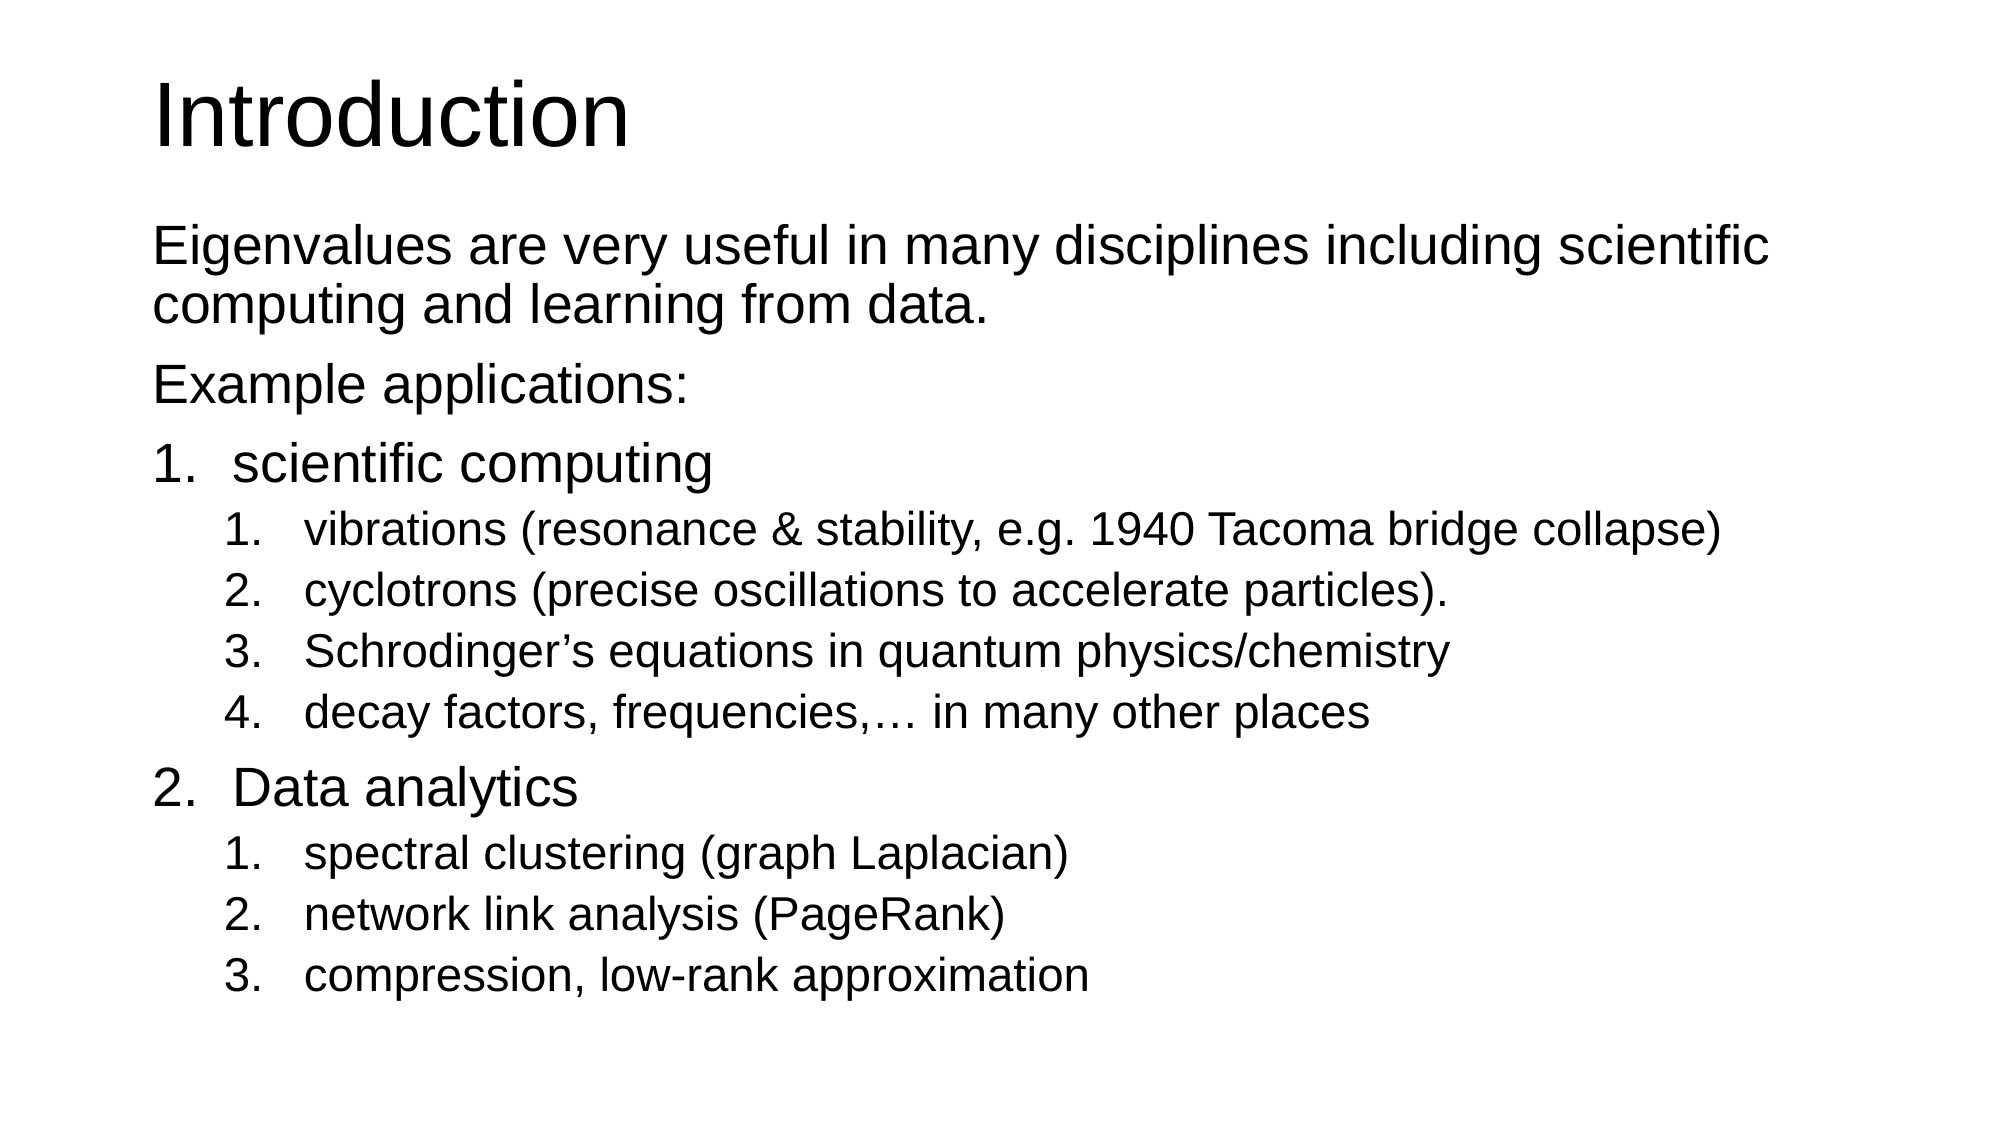

# Introduction
Eigenvalues are very useful in many disciplines including scientific computing and learning from data.
Example applications:
scientific computing
vibrations (resonance & stability, e.g. 1940 Tacoma bridge collapse)
cyclotrons (precise oscillations to accelerate particles).
Schrodinger’s equations in quantum physics/chemistry
decay factors, frequencies,… in many other places
Data analytics
spectral clustering (graph Laplacian)
network link analysis (PageRank)
compression, low-rank approximation